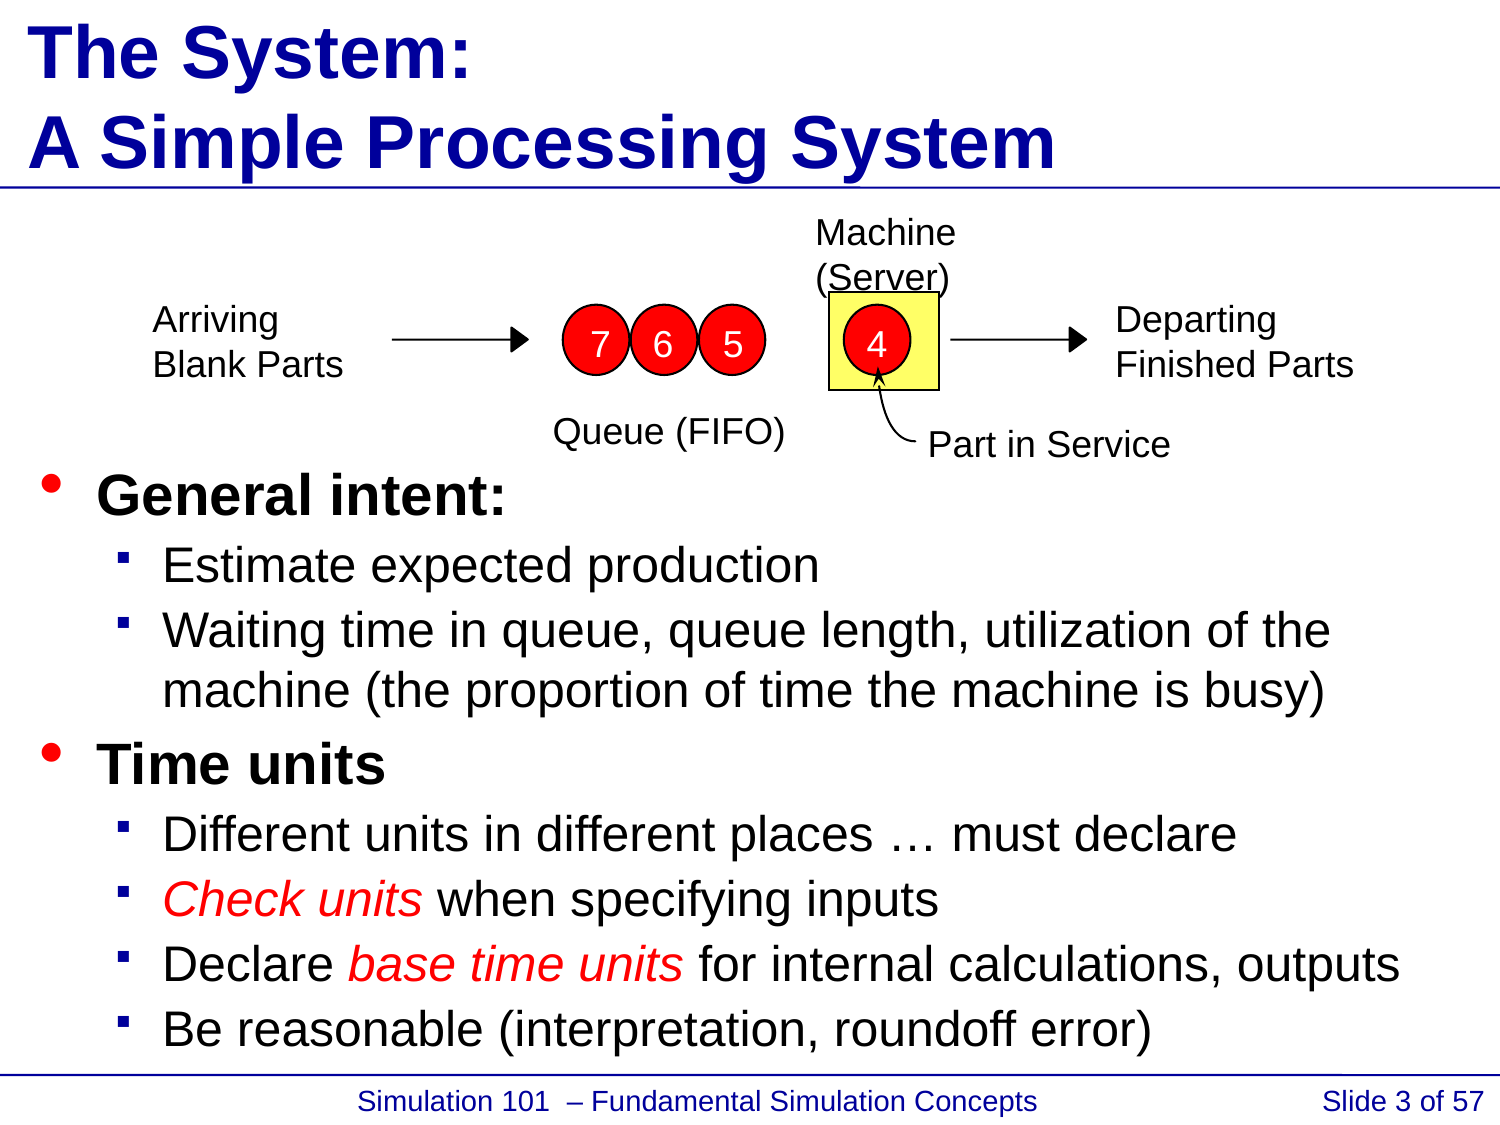

# The System: A Simple Processing System

Machine
(Server)
Arriving
Blank Parts
Departing
Finished Parts

7
6
5
4

Queue (FIFO)
Part in Service
General intent:
Estimate expected production
Waiting time in queue, queue length, utilization of the machine (the proportion of time the machine is busy)
Time units
Different units in different places … must declare
Check units when specifying inputs
Declare base time units for internal calculations, outputs
Be reasonable (interpretation, roundoff error)

 Simulation 101  – Fundamental Simulation Concepts
Slide 3 of 57